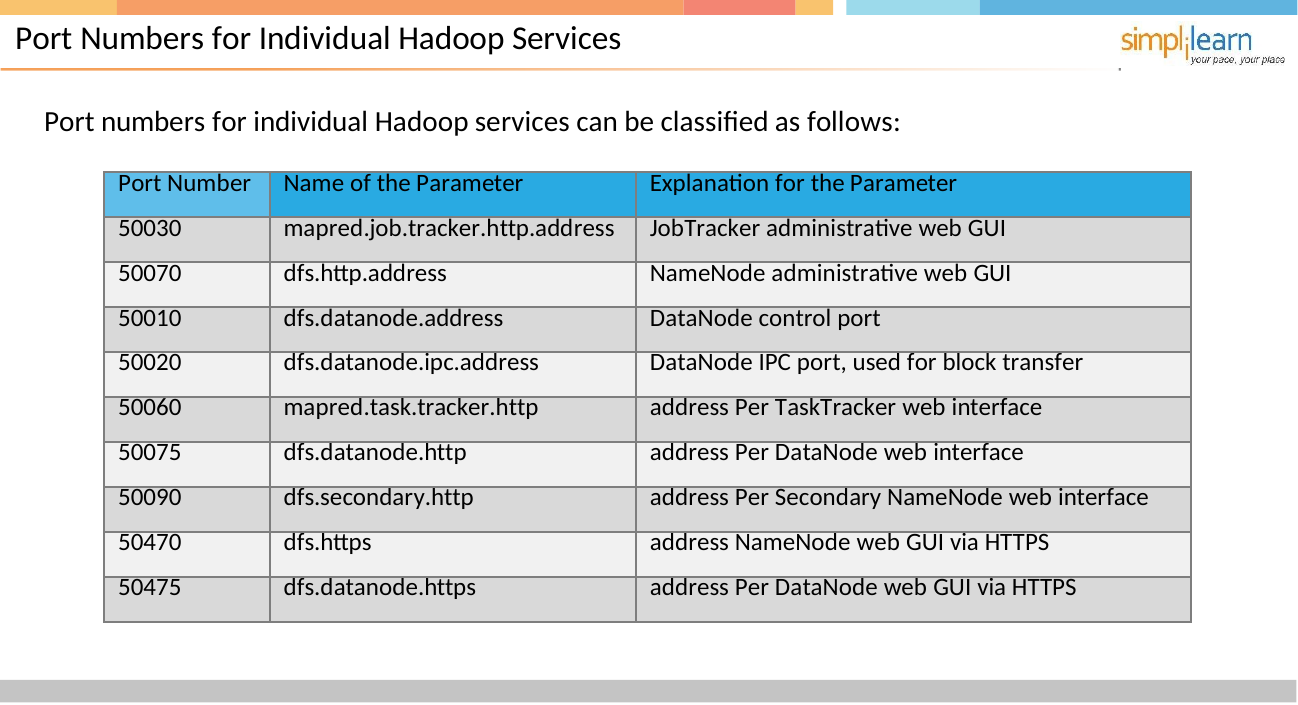

# Port Numbers for Individual Hadoop Services

Port numbers for individual Hadoop services can be classified as follows:
| Port Number | Name of the Parameter | Explanation for the Parameter |
| --- | --- | --- |
| 50030 | mapred.job.tracker.http.address | JobTracker administrative web GUI |
| 50070 | dfs.http.address | NameNode administrative web GUI |
| 50010 | dfs.datanode.address | DataNode control port |
| 50020 | dfs.datanode.ipc.address | DataNode IPC port, used for block transfer |
| 50060 | mapred.task.tracker.http | address Per TaskTracker web interface |
| 50075 | dfs.datanode.http | address Per DataNode web interface |
| 50090 | dfs.secondary.http | address Per Secondary NameNode web interface |
| 50470 | dfs.https | address NameNode web GUI via HTTPS |
| 50475 | dfs.datanode.https | address Per DataNode web GUI via HTTPS |